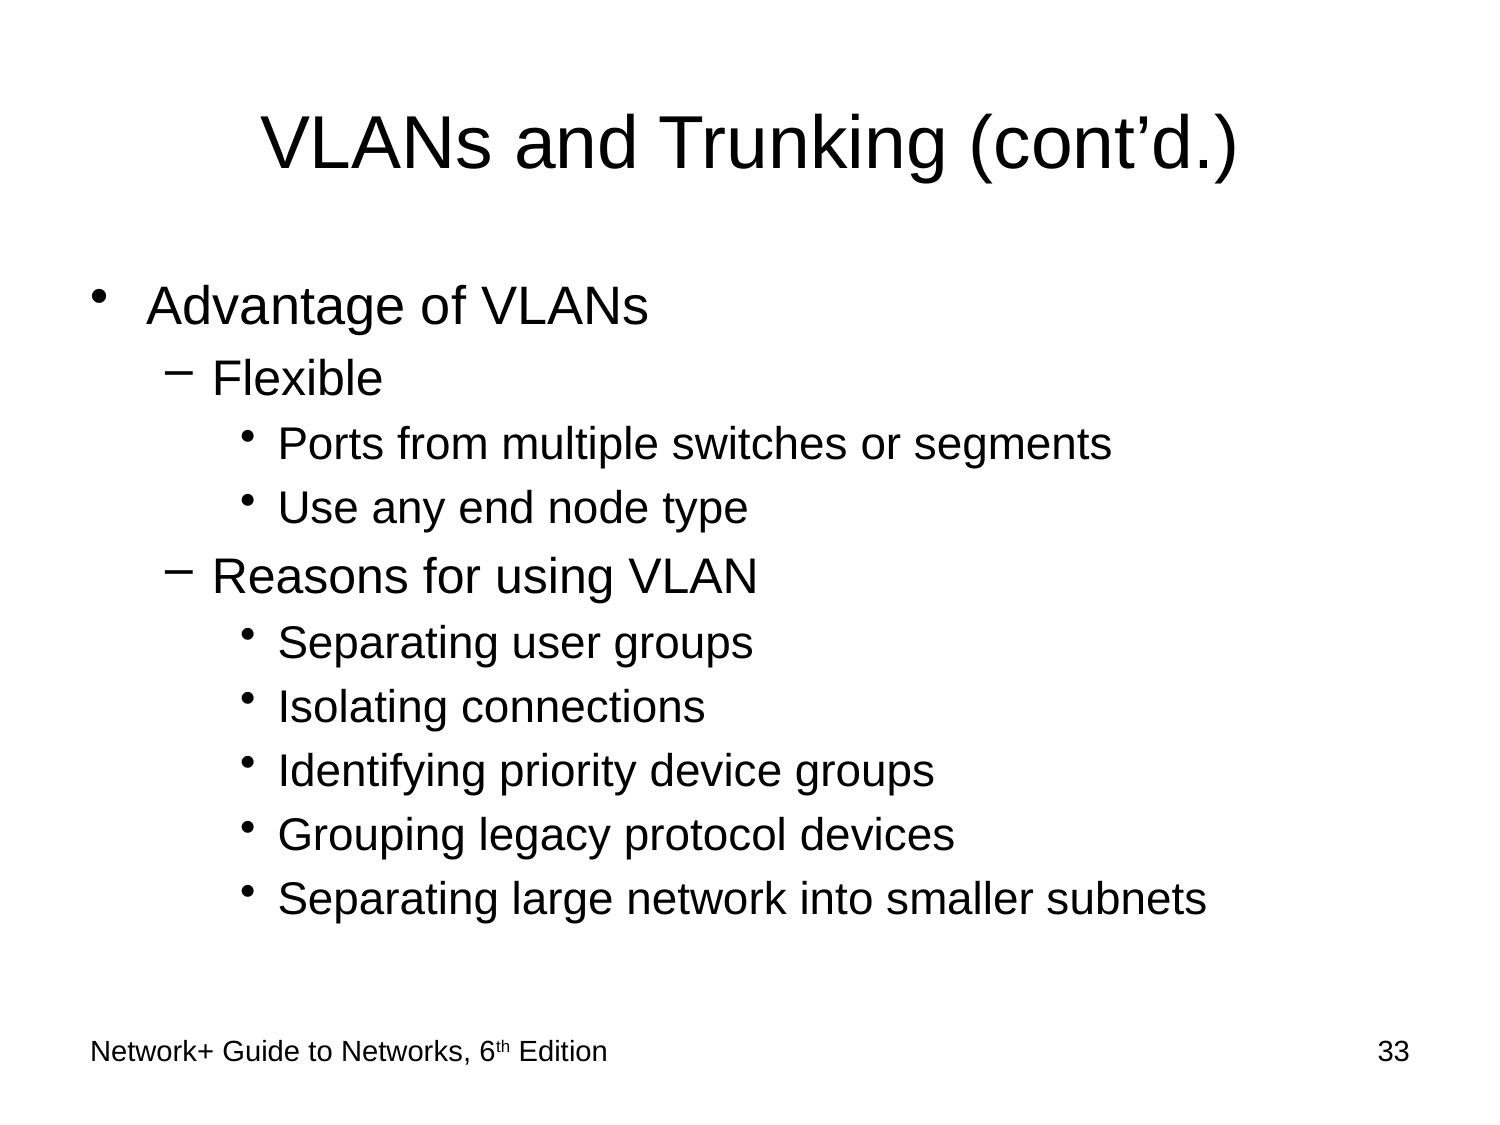

# VLANs and Trunking (cont’d.)
Advantage of VLANs
Flexible
Ports from multiple switches or segments
Use any end node type
Reasons for using VLAN
Separating user groups
Isolating connections
Identifying priority device groups
Grouping legacy protocol devices
Separating large network into smaller subnets
Network+ Guide to Networks, 6th Edition
33